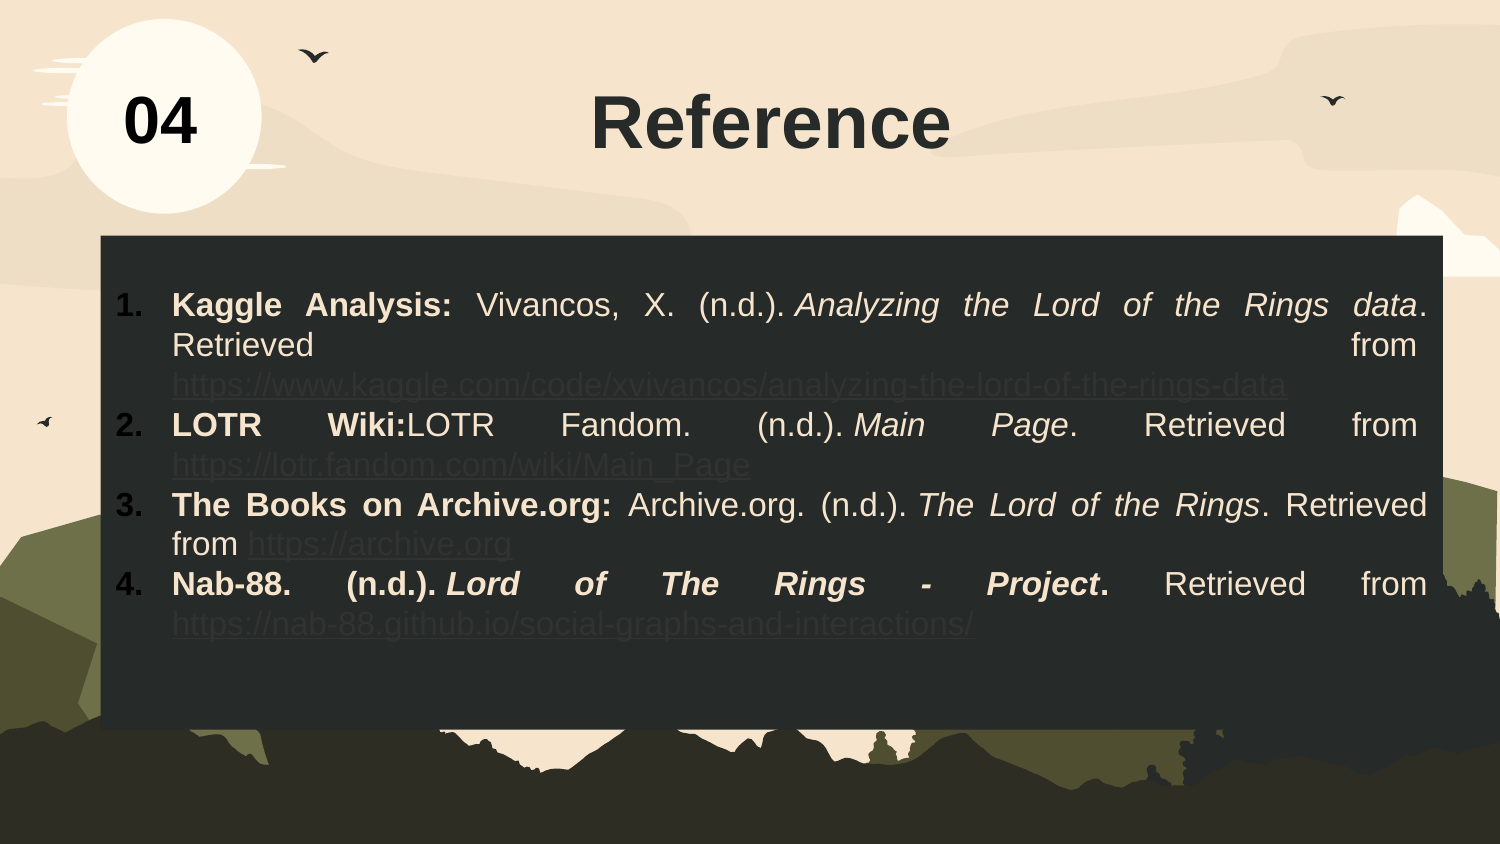

04
# Reference

Kaggle Analysis: Vivancos, X. (n.d.). Analyzing the Lord of the Rings data. Retrieved from https://www.kaggle.com/code/xvivancos/analyzing-the-lord-of-the-rings-data
LOTR Wiki:LOTR Fandom. (n.d.). Main Page. Retrieved from https://lotr.fandom.com/wiki/Main_Page
The Books on Archive.org: Archive.org. (n.d.). The Lord of the Rings. Retrieved from https://archive.org
Nab-88. (n.d.). Lord of The Rings - Project. Retrieved from https://nab-88.github.io/social-graphs-and-interactions/